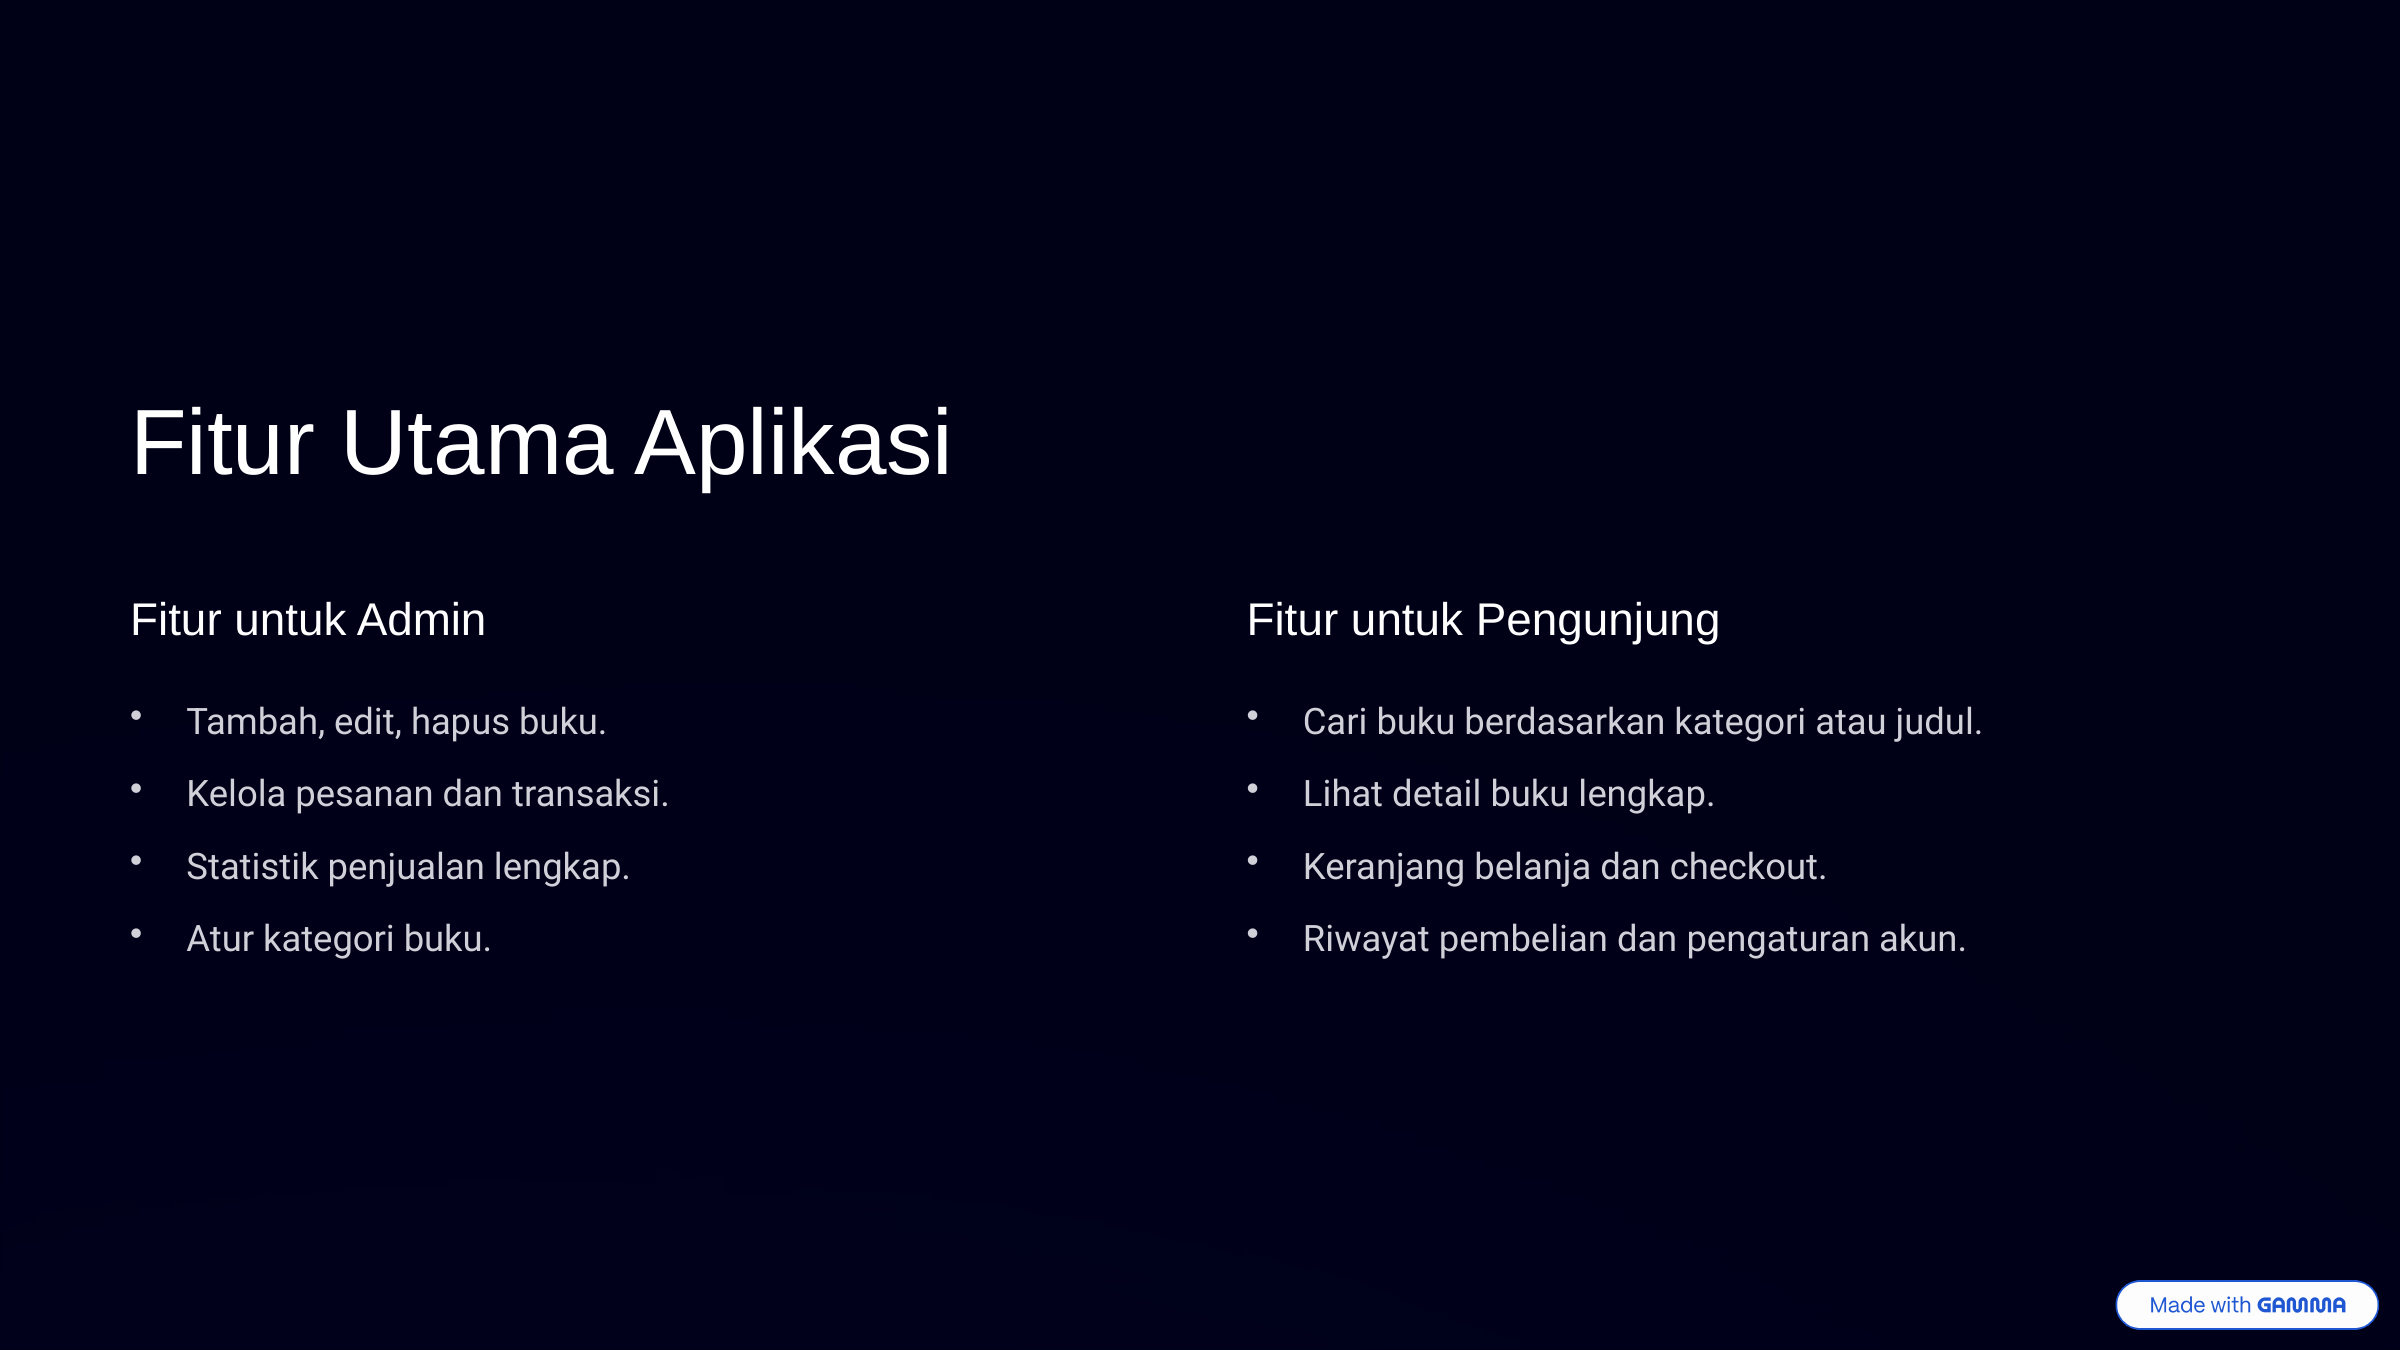

Fitur Utama Aplikasi
Fitur untuk Admin
Fitur untuk Pengunjung
Tambah, edit, hapus buku.
Cari buku berdasarkan kategori atau judul.
Kelola pesanan dan transaksi.
Lihat detail buku lengkap.
Statistik penjualan lengkap.
Keranjang belanja dan checkout.
Atur kategori buku.
Riwayat pembelian dan pengaturan akun.